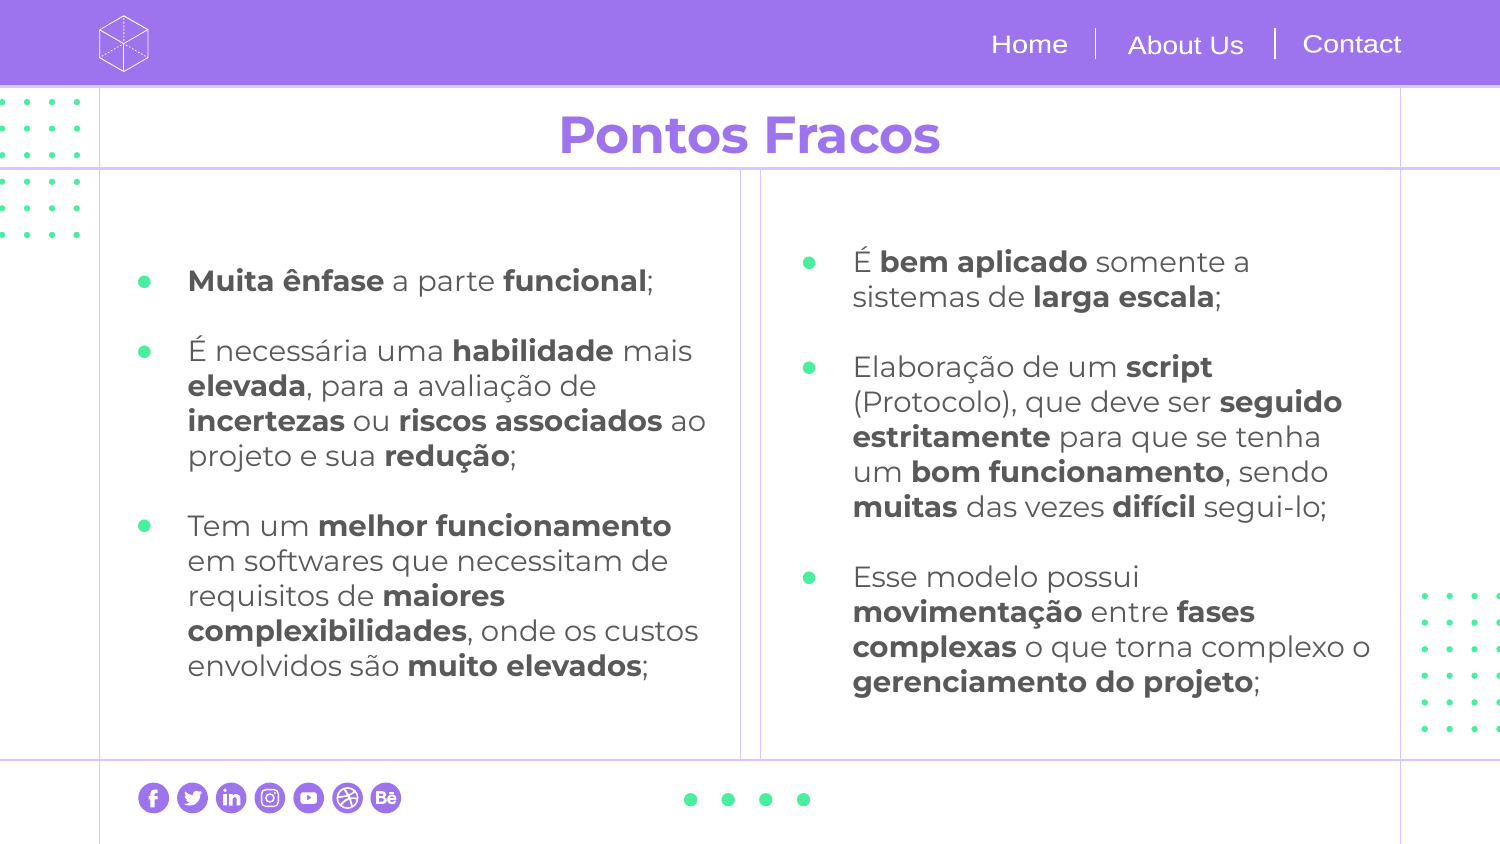

Contact
Home
About Us
# Pontos Fracos
É bem aplicado somente a sistemas de larga escala;

Elaboração de um script (Protocolo), que deve ser seguido estritamente para que se tenha um bom funcionamento, sendo muitas das vezes difícil segui-lo;

Esse modelo possui movimentação entre fases complexas o que torna complexo o gerenciamento do projeto;

Muita ênfase a parte funcional;

É necessária uma habilidade mais elevada, para a avaliação de incertezas ou riscos associados ao projeto e sua redução;

Tem um melhor funcionamento em softwares que necessitam de requisitos de maiores complexibilidades, onde os custos envolvidos são muito elevados;